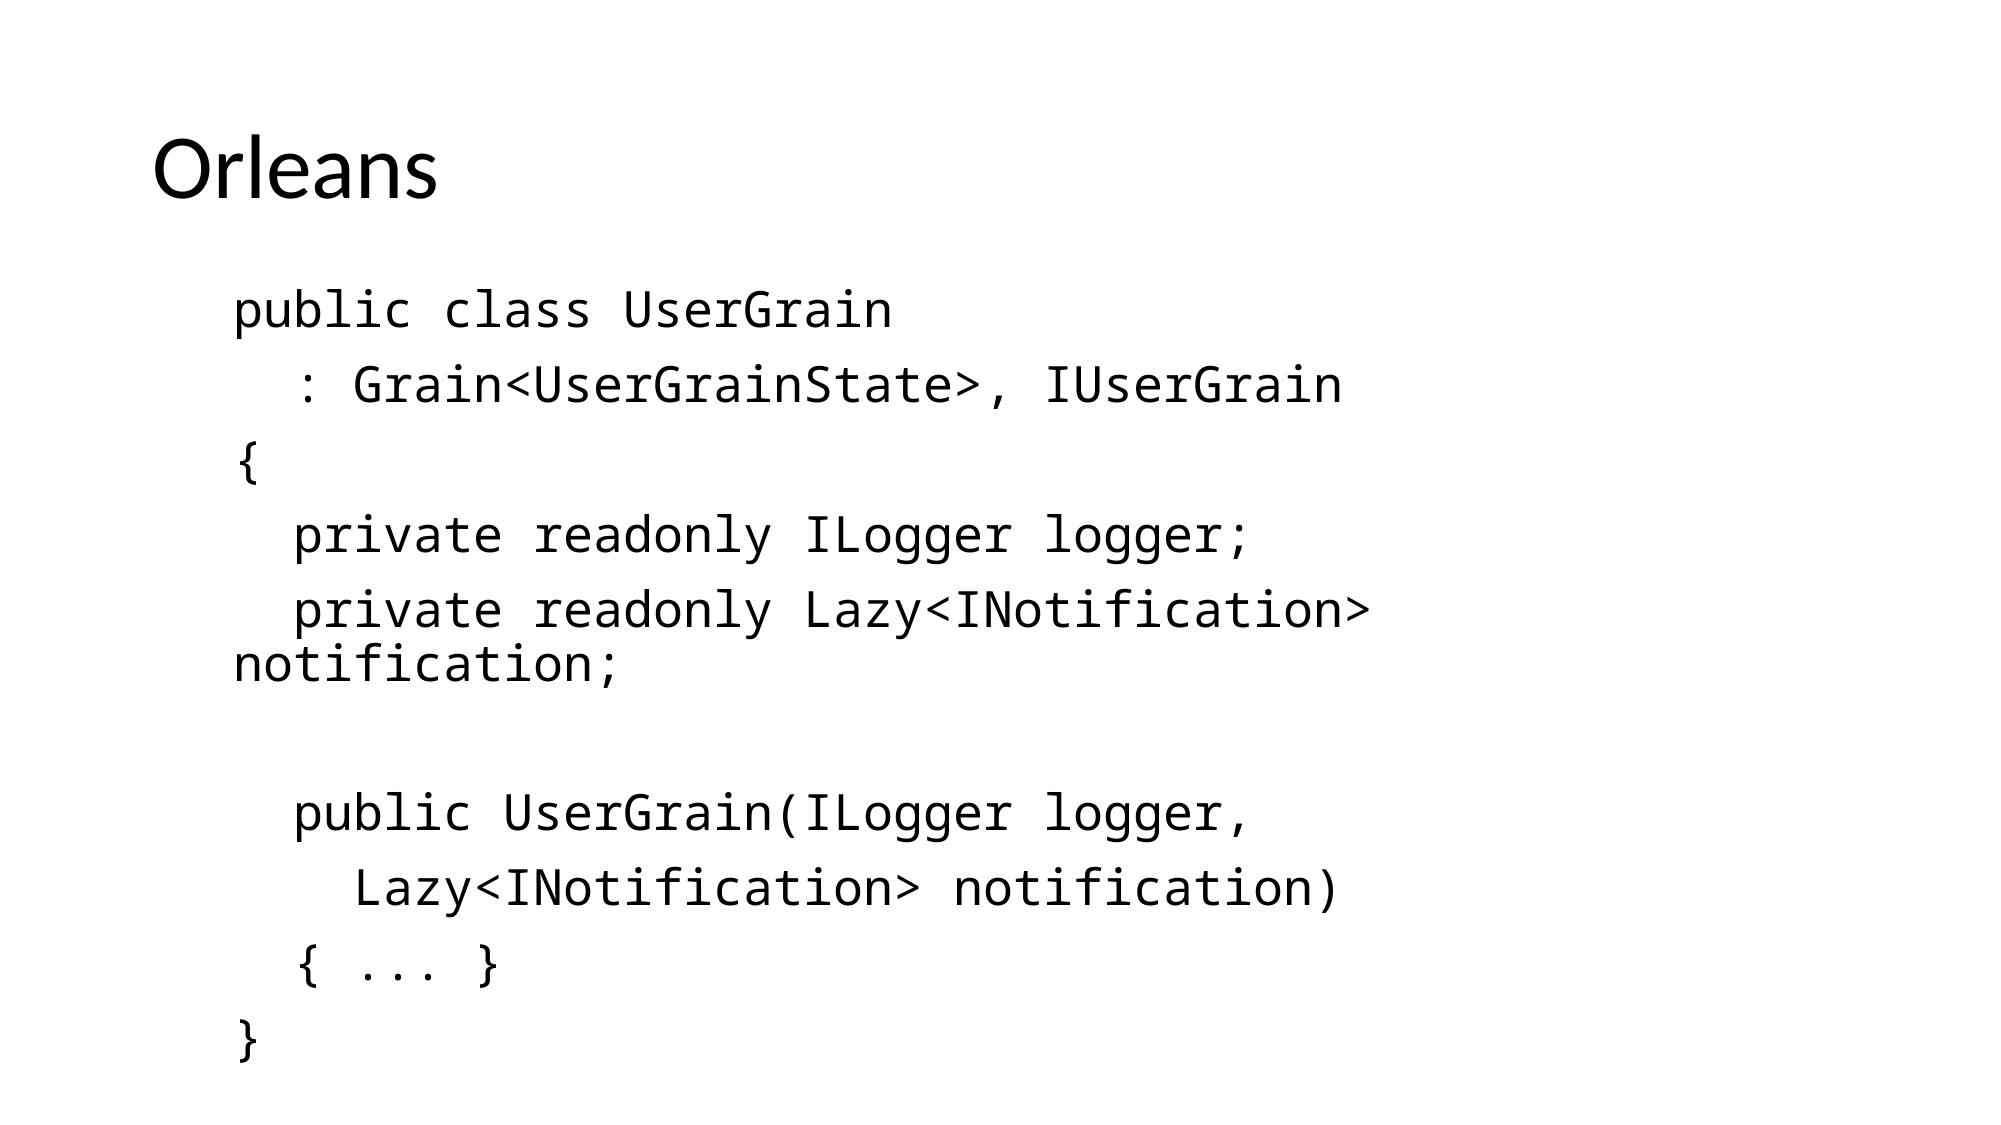

# Orleans
public class UserGrain
  : Grain<UserGrainState>, IUserGrain
{
  private readonly ILogger logger;
  private readonly Lazy<INotification> notification;

  public UserGrain(ILogger logger,
    Lazy<INotification> notification)
  { ... }
}